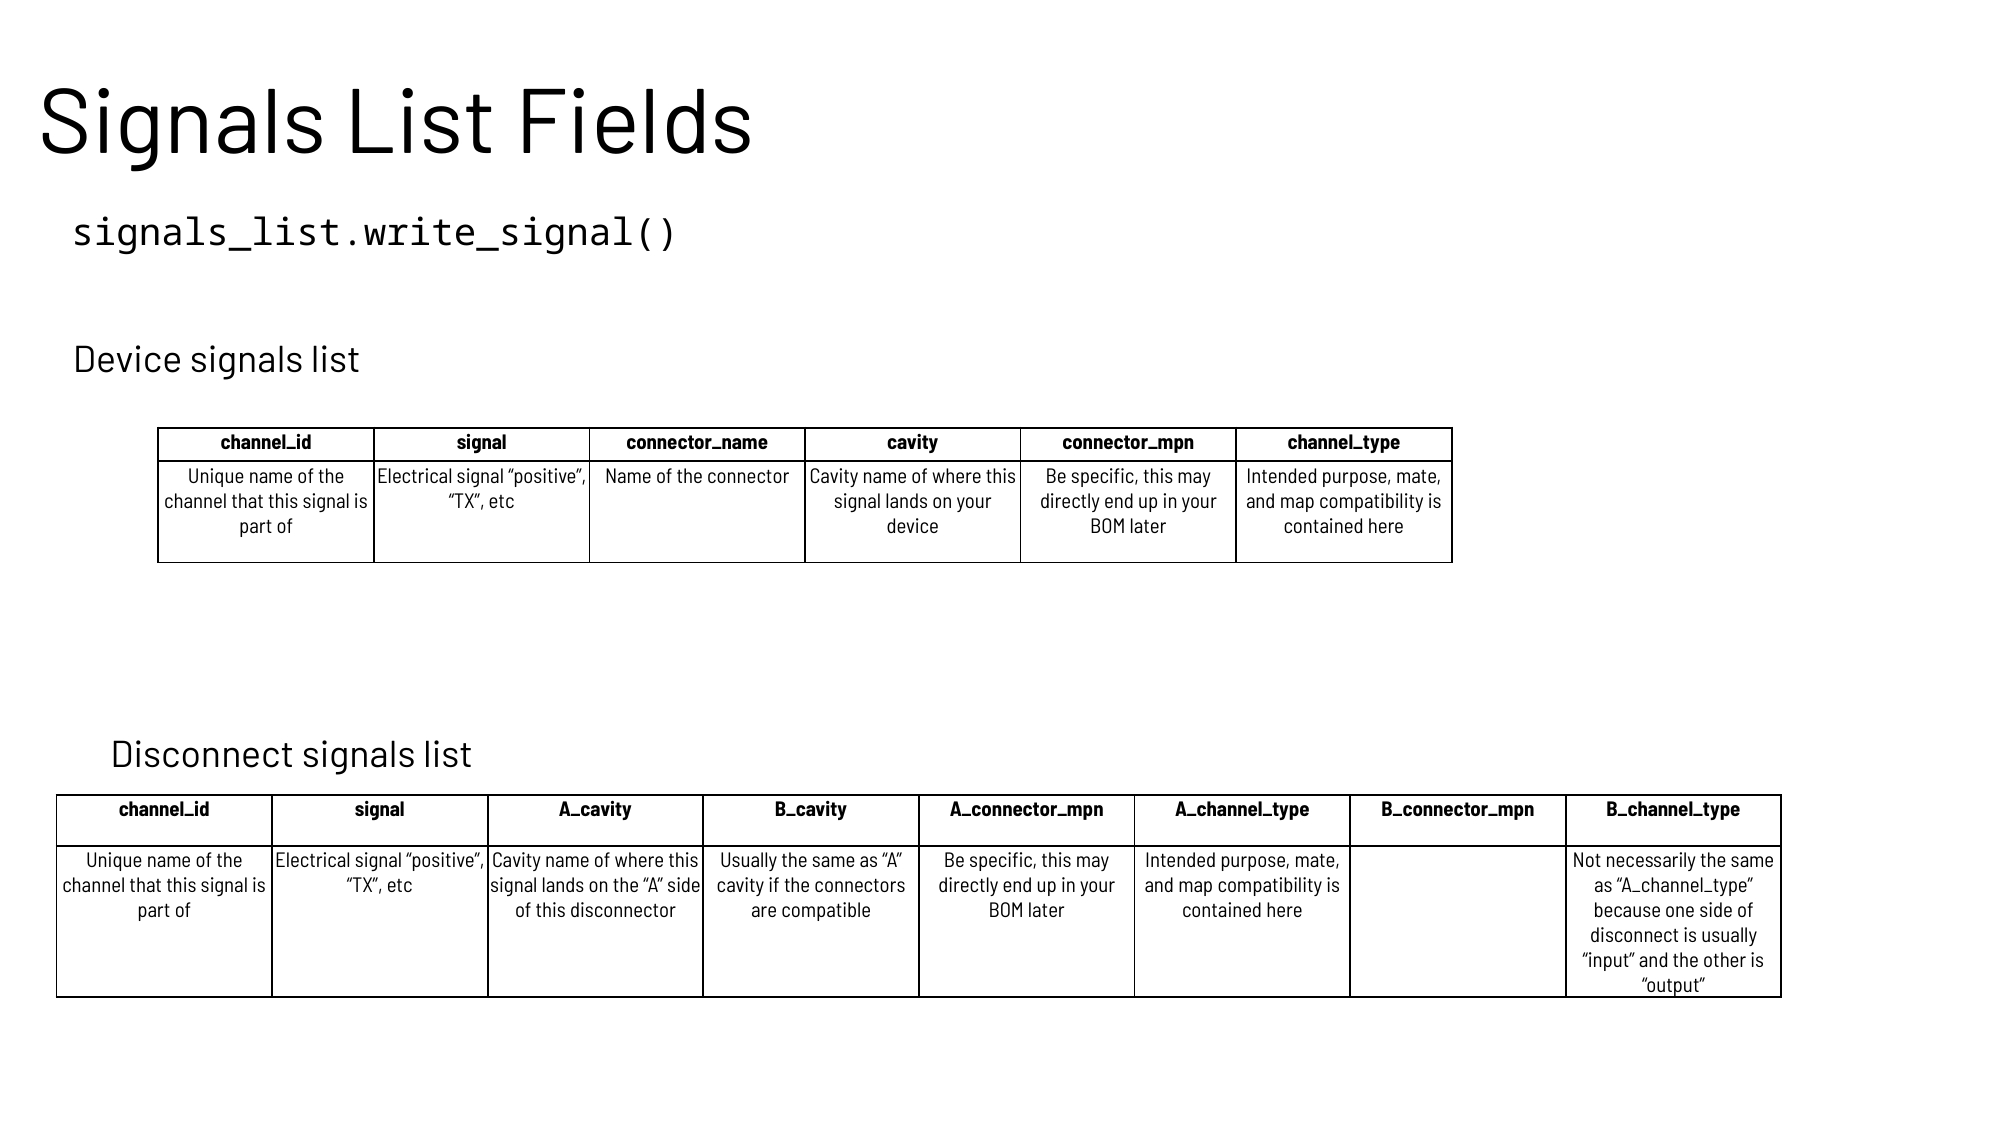

# Signals List Fields
signals_list.write_signal()
Device signals list
| channel\_id | signal | connector\_name | cavity | connector\_mpn | channel\_type |
| --- | --- | --- | --- | --- | --- |
| Unique name of the channel that this signal is part of | Electrical signal “positive”, “TX”, etc | Name of the connector | Cavity name of where this signal lands on your device | Be specific, this may directly end up in your BOM later | Intended purpose, mate, and map compatibility is contained here |
Disconnect signals list
| channel\_id | signal | A\_cavity | B\_cavity | A\_connector\_mpn | A\_channel\_type | B\_connector\_mpn | B\_channel\_type |
| --- | --- | --- | --- | --- | --- | --- | --- |
| Unique name of the channel that this signal is part of | Electrical signal “positive”, “TX”, etc | Cavity name of where this signal lands on the “A” side of this disconnector | Usually the same as “A” cavity if the connectors are compatible | Be specific, this may directly end up in your BOM later | Intended purpose, mate, and map compatibility is contained here |  | Not necessarily the same as “A\_channel\_type” because one side of disconnect is usually “input” and the other is “output” |